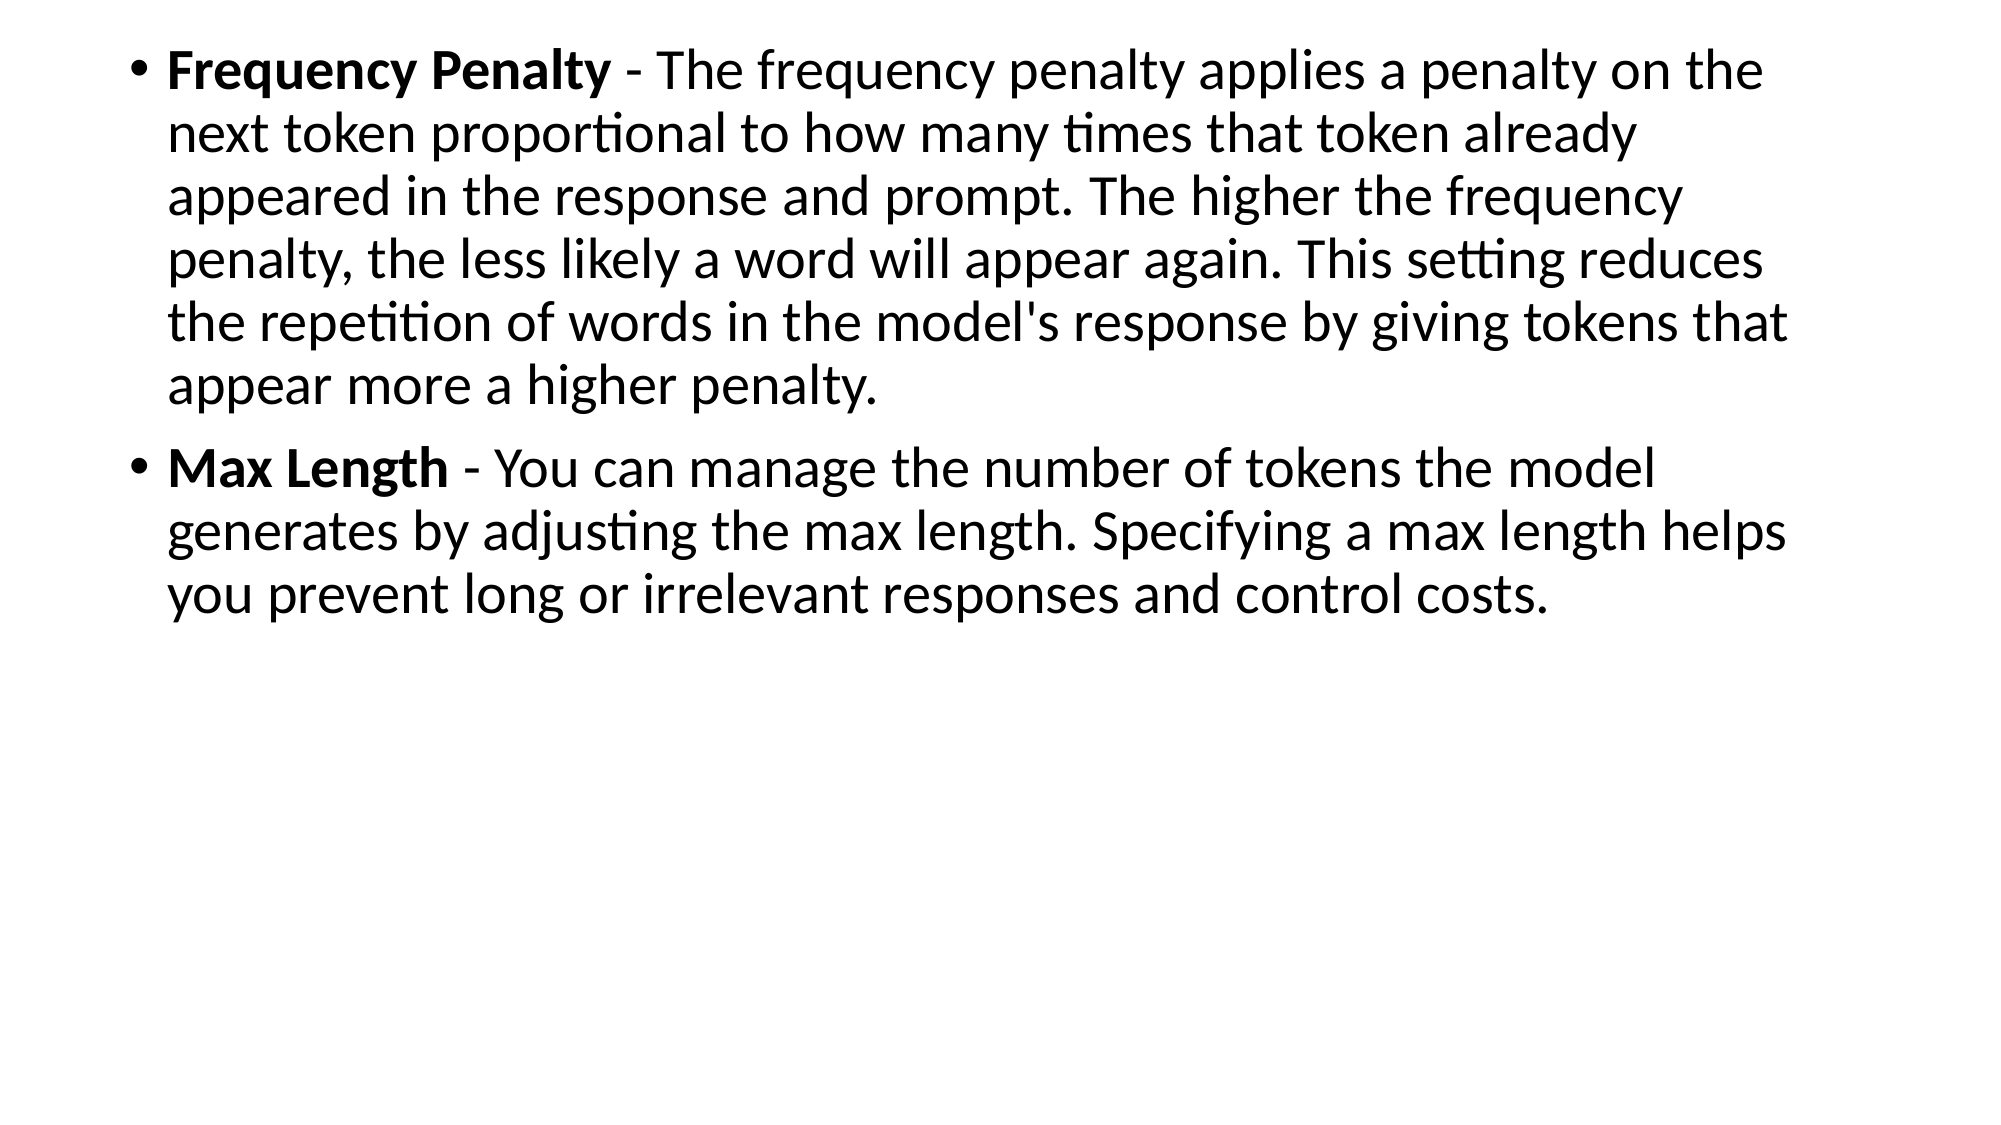

Frequency Penalty - The frequency penalty applies a penalty on the next token proportional to how many times that token already appeared in the response and prompt. The higher the frequency penalty, the less likely a word will appear again. This setting reduces the repetition of words in the model's response by giving tokens that appear more a higher penalty.
Max Length - You can manage the number of tokens the model generates by adjusting the max length. Specifying a max length helps you prevent long or irrelevant responses and control costs.